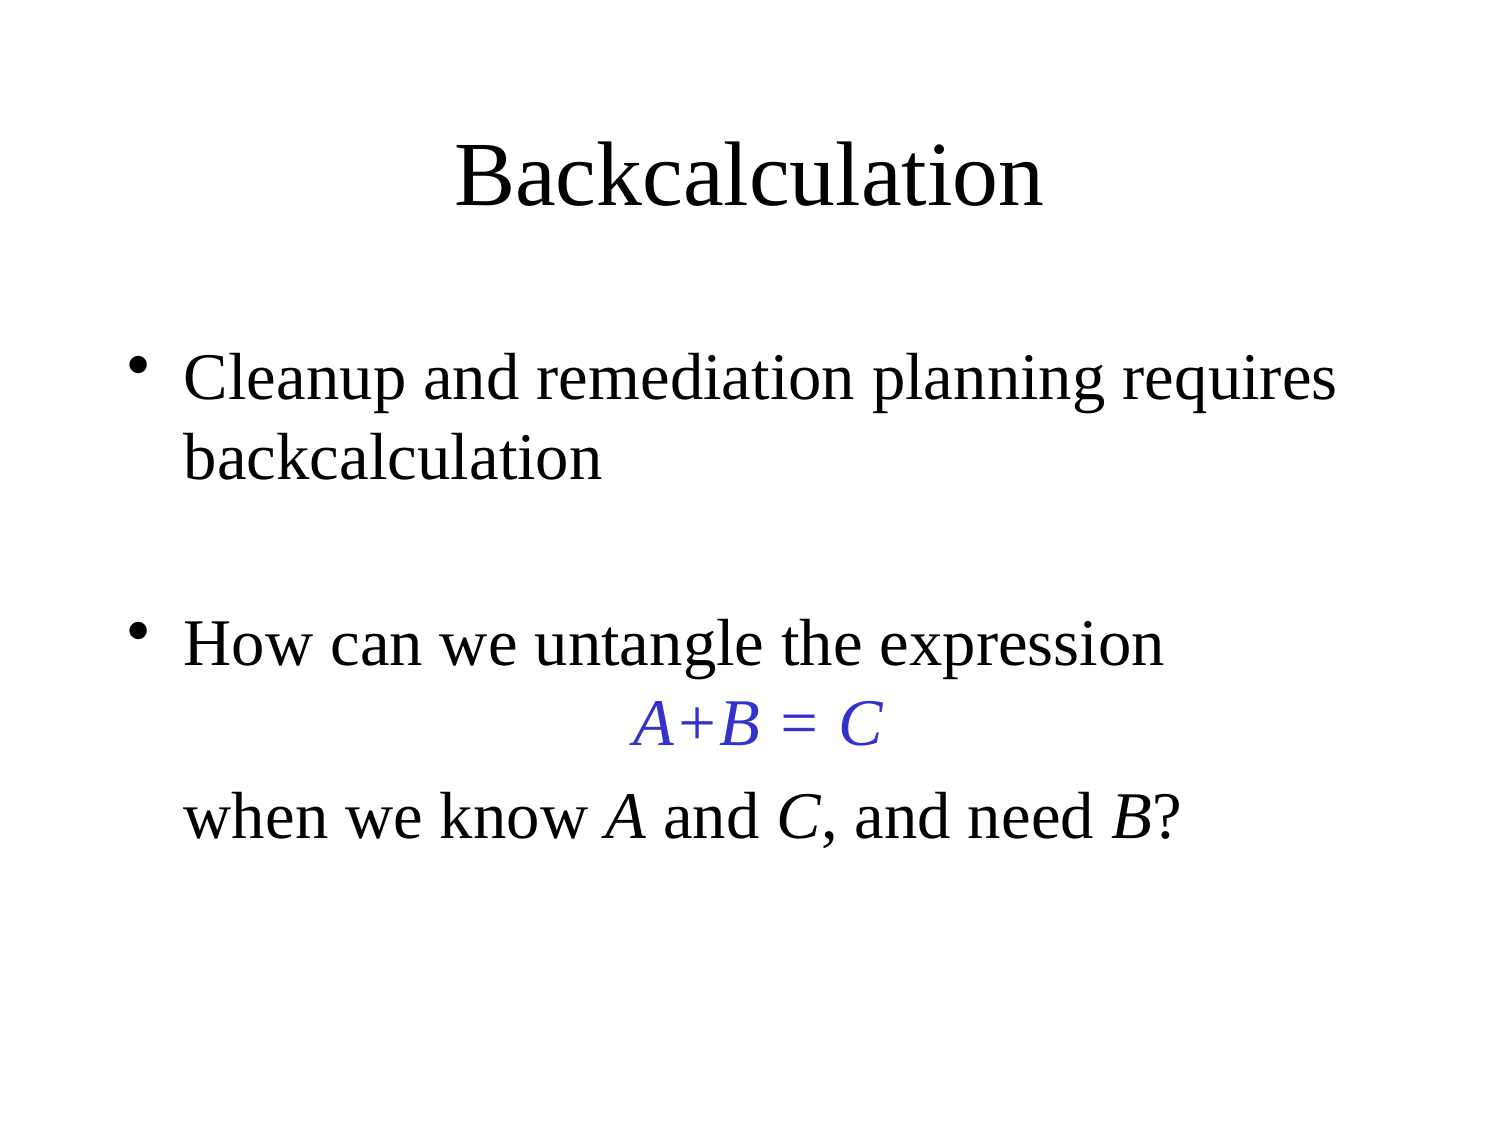

# Backcalculation
Cleanup and remediation planning requires backcalculation

How can we untangle the expression        			A+B = C
	when we know A and C, and need B?